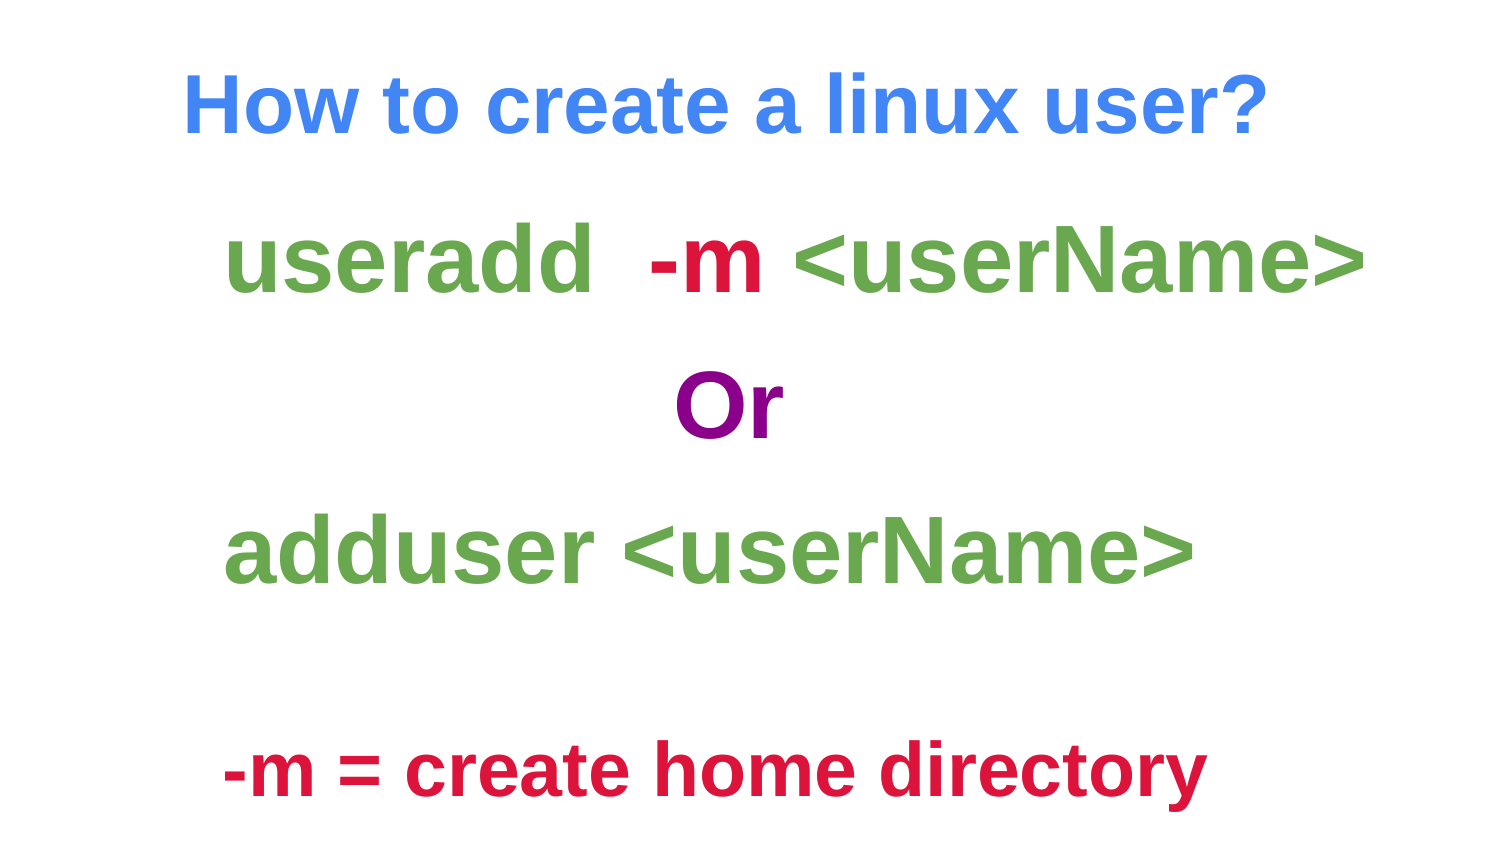

# How to create a linux user?
useradd  -m <userName>
Or
adduser <userName>
-m = create home directory